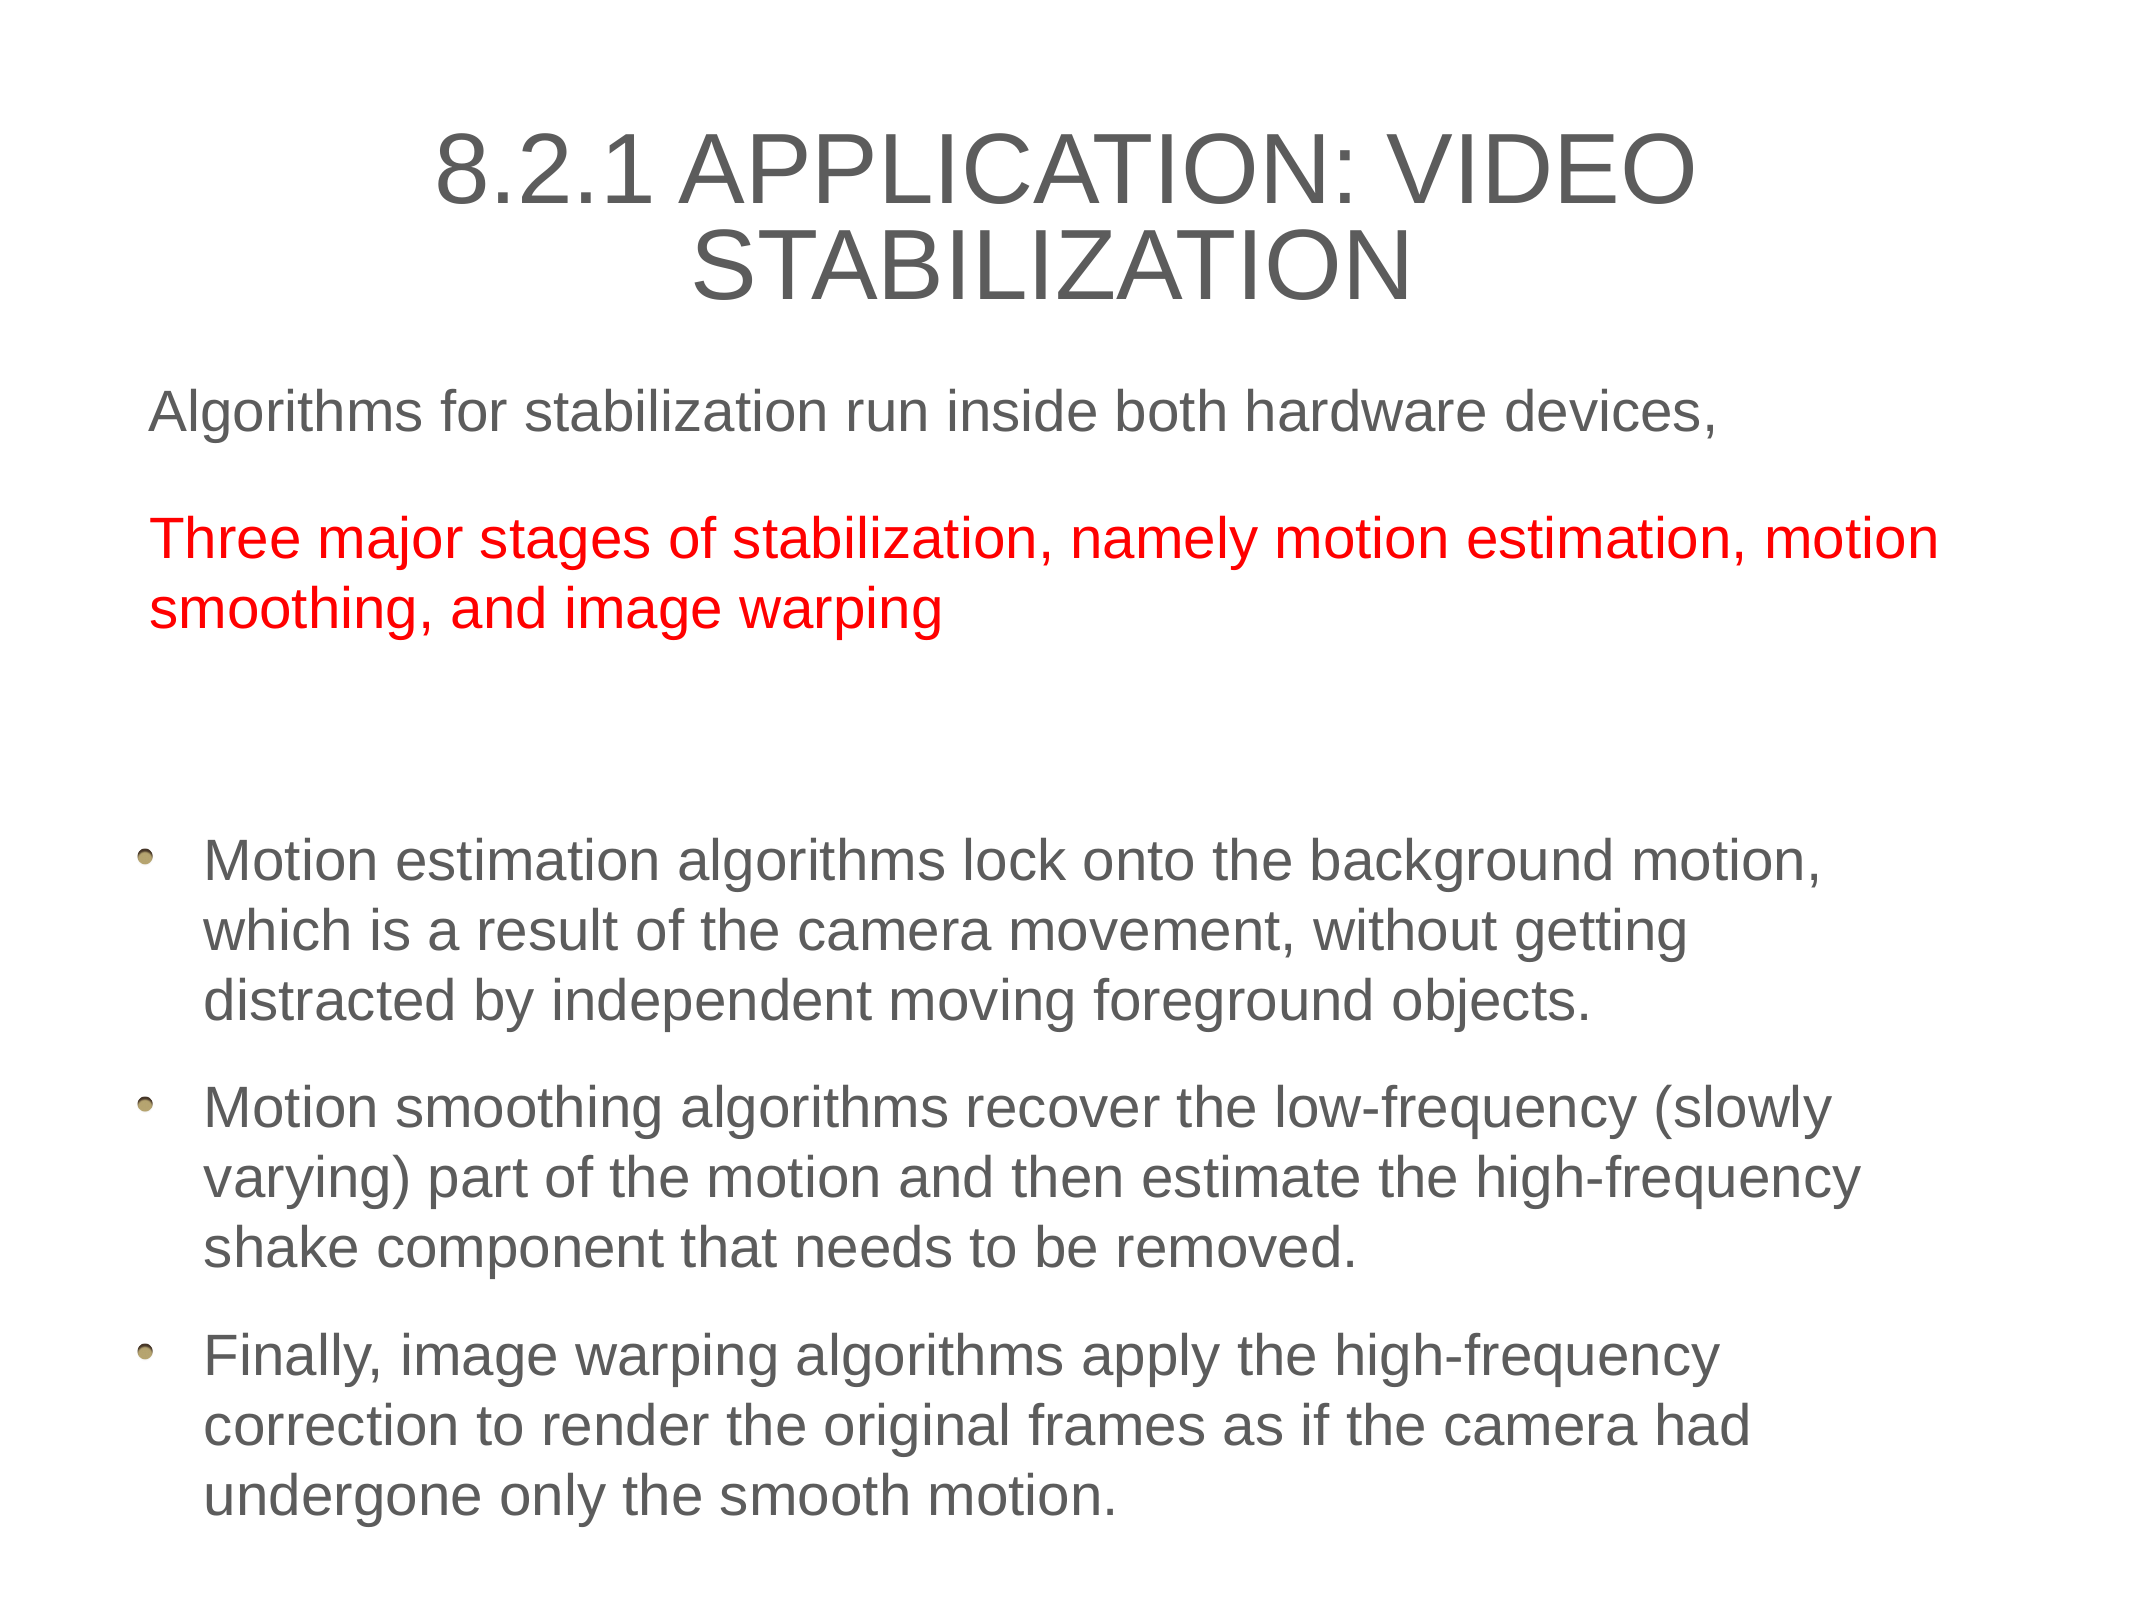

# 8.2.1 Application: Video stabilization

Algorithms for stabilization run inside both hardware devices,
Three major stages of stabilization, namely motion estimation, motion smoothing, and image warping
Motion estimation algorithms lock onto the background motion, which is a result of the camera movement, without getting distracted by independent moving foreground objects.
Motion smoothing algorithms recover the low-frequency (slowly varying) part of the motion and then estimate the high-frequency shake component that needs to be removed.
Finally, image warping algorithms apply the high-frequency correction to render the original frames as if the camera had undergone only the smooth motion.